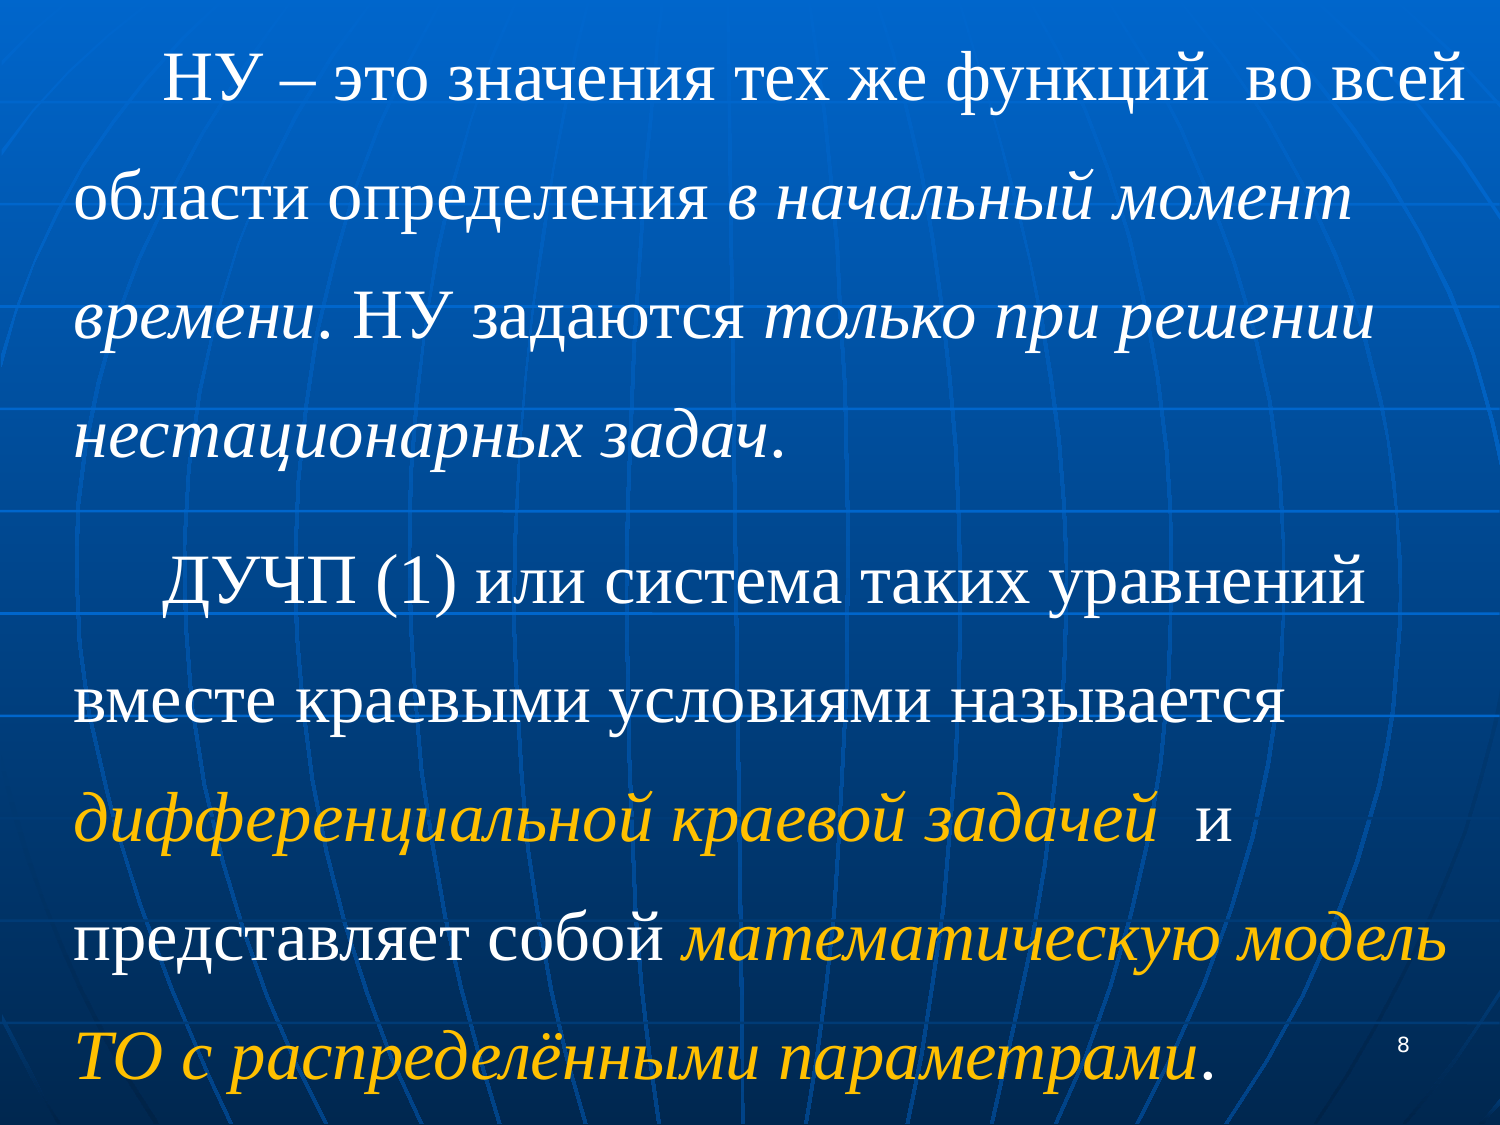

НУ – это значения тех же функций  во всей области определения в начальный момент времени. НУ задаются только при решении нестационарных задач.

ДУЧП (1) или система таких уравнений вместе краевыми условиями называется дифференциальной краевой задачей  и представляет собой математическую модель ТО с распределёнными параметрами.

8